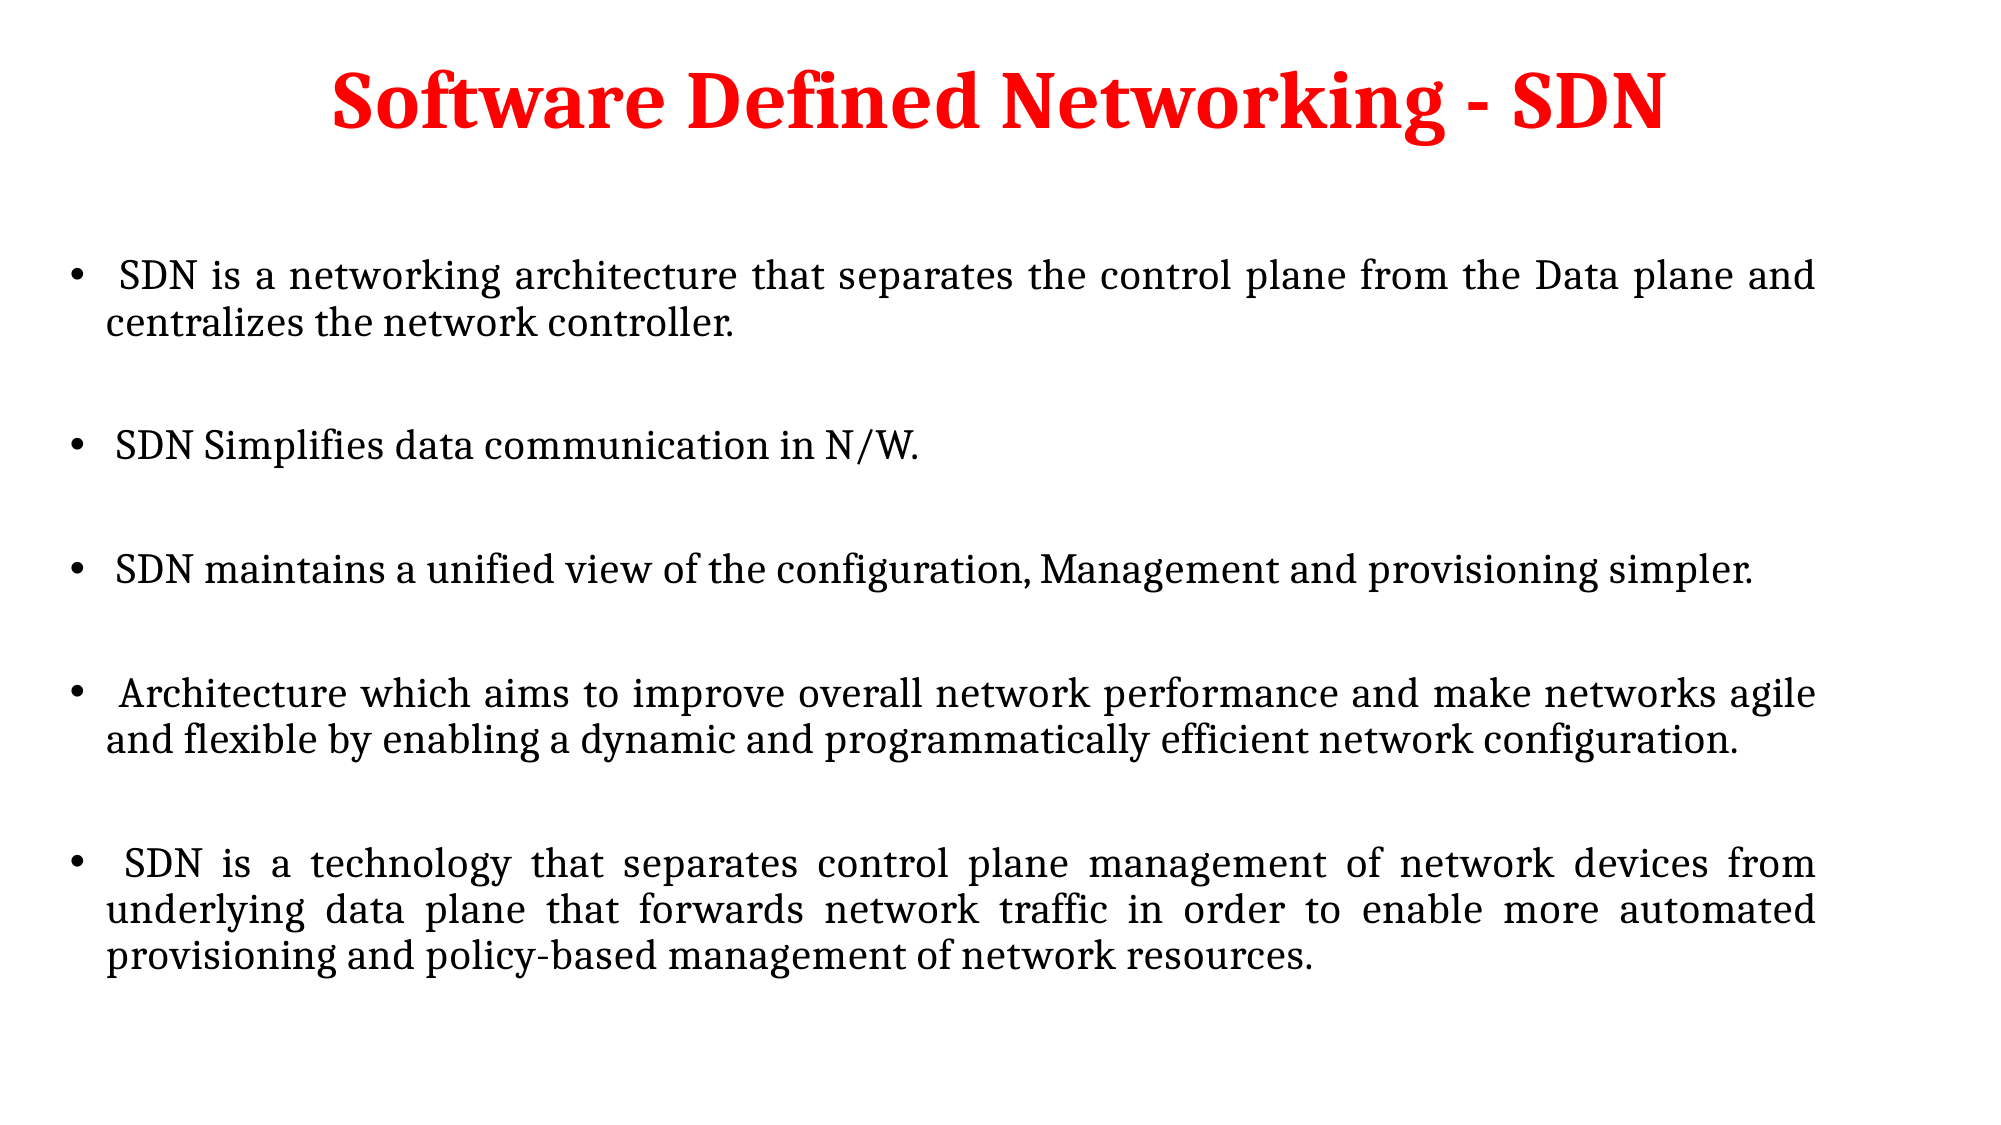

# Software Defined Networking - SDN
 SDN is a networking architecture that separates the control plane from the Data plane and centralizes the network controller.

 SDN Simplifies data communication in N/W.

 SDN maintains a unified view of the configuration, Management and provisioning simpler.

 Architecture which aims to improve overall network performance and make networks agile and flexible by enabling a dynamic and programmatically efficient network configuration.

 SDN is a technology that separates control plane management of network devices from underlying data plane that forwards network traffic in order to enable more automated provisioning and policy-based management of network resources.